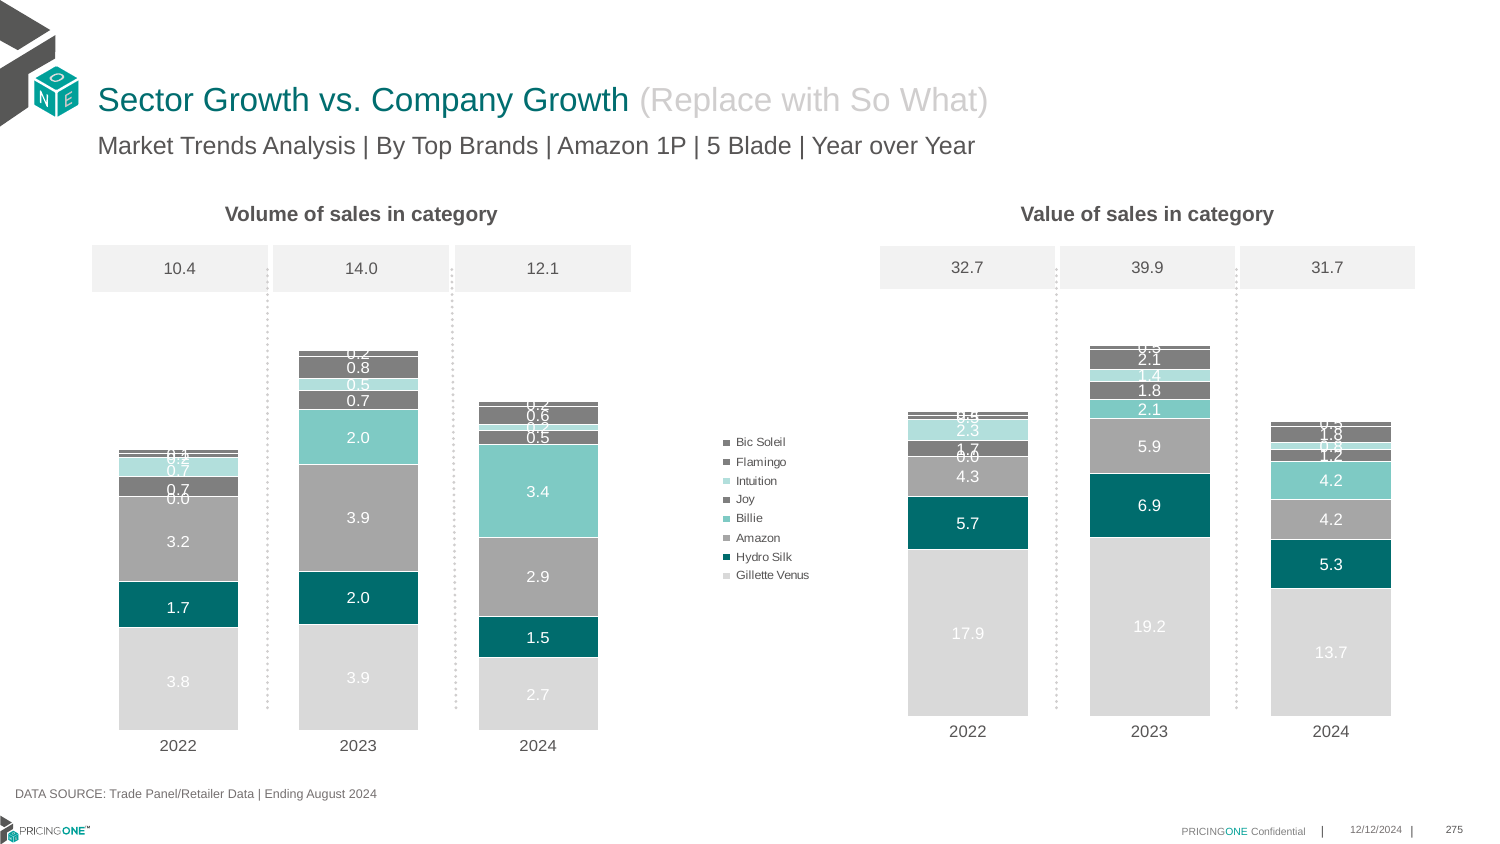

# Sector Growth vs. Company Growth (Replace with So What)
Market Trends Analysis | By Top Brands | Amazon 1P | 5 Blade | Year over Year
| Value of sales in category |  |  |
| --- | --- | --- |
| 32.7 | 39.9 | 31.7 |
| Volume of sales in category |  |  |
| --- | --- | --- |
| 10.4 | 14.0 | 12.1 |

### Chart

| Category | Gillette Venus | Hydro Silk | Amazon | Billie | Joy | Intuition | Flamingo | Bic Soleil |
|---|---|---|---|---|---|---|---|---|
| 2022 | 17.883337 | 5.683736 | 4.340934 | 0.0 | 1.664018 | 2.320343 | 0.456509 | 0.360142 |
| 2023 | 19.217895 | 6.872023 | 5.870091 | 2.112337 | 1.844084 | 1.350401 | 2.123403 | 0.492444 |
| 2024 | 13.689301 | 5.333739 | 4.203808 | 4.167394 | 1.213056 | 0.761757 | 1.772838 | 0.533069 |

### Chart

| Category | Gillette Venus | Hydro Silk | Amazon | Billie | Joy | Intuition | Flamingo | Bic Soleil |
|---|---|---|---|---|---|---|---|---|
| 2022 | 3.812633 | 1.690678 | 3.156364 | 0.0 | 0.716144 | 0.693462 | 0.174277 | 0.123842 |
| 2023 | 3.936549 | 1.950207 | 3.947238 | 2.003174 | 0.7107 | 0.451285 | 0.817193 | 0.215445 |
| 2024 | 2.68198 | 1.543813 | 2.893481 | 3.425341 | 0.520355 | 0.247718 | 0.646411 | 0.183417 |
DATA SOURCE: Trade Panel/Retailer Data | Ending August 2024

12/12/2024
275